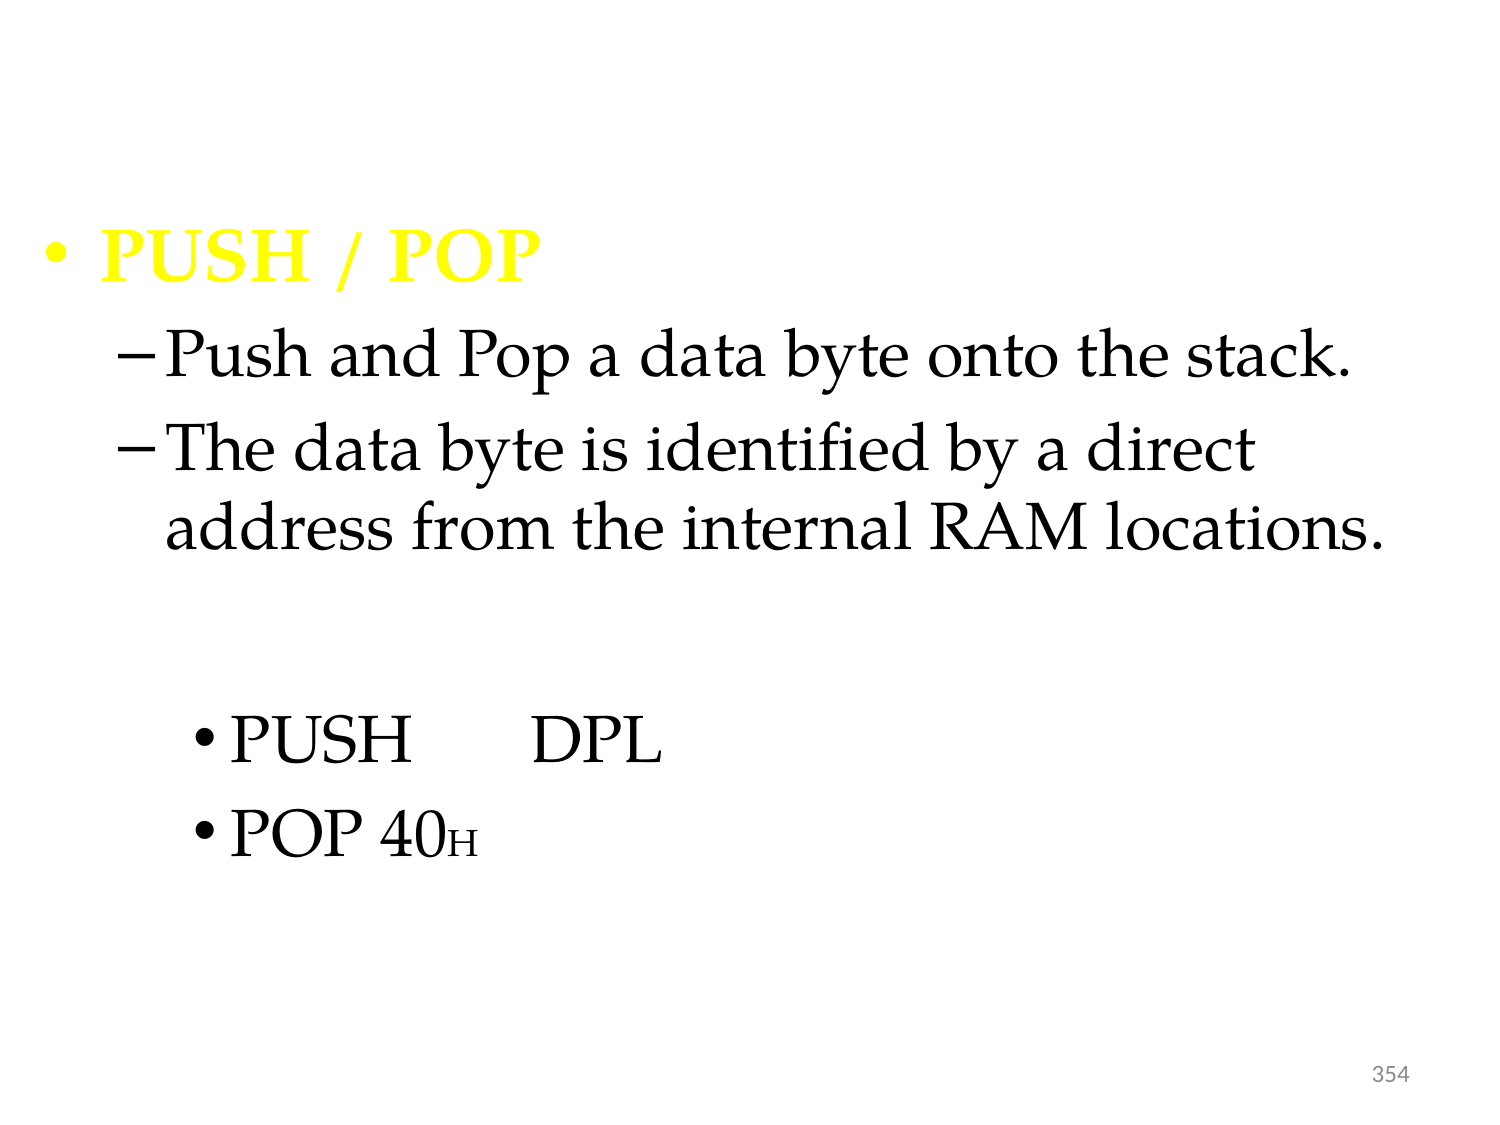

PUSH / POP
Push and Pop a data byte onto the stack.
The data byte is identified by a direct address from the internal RAM locations.

PUSH	DPL
POP	40H
354